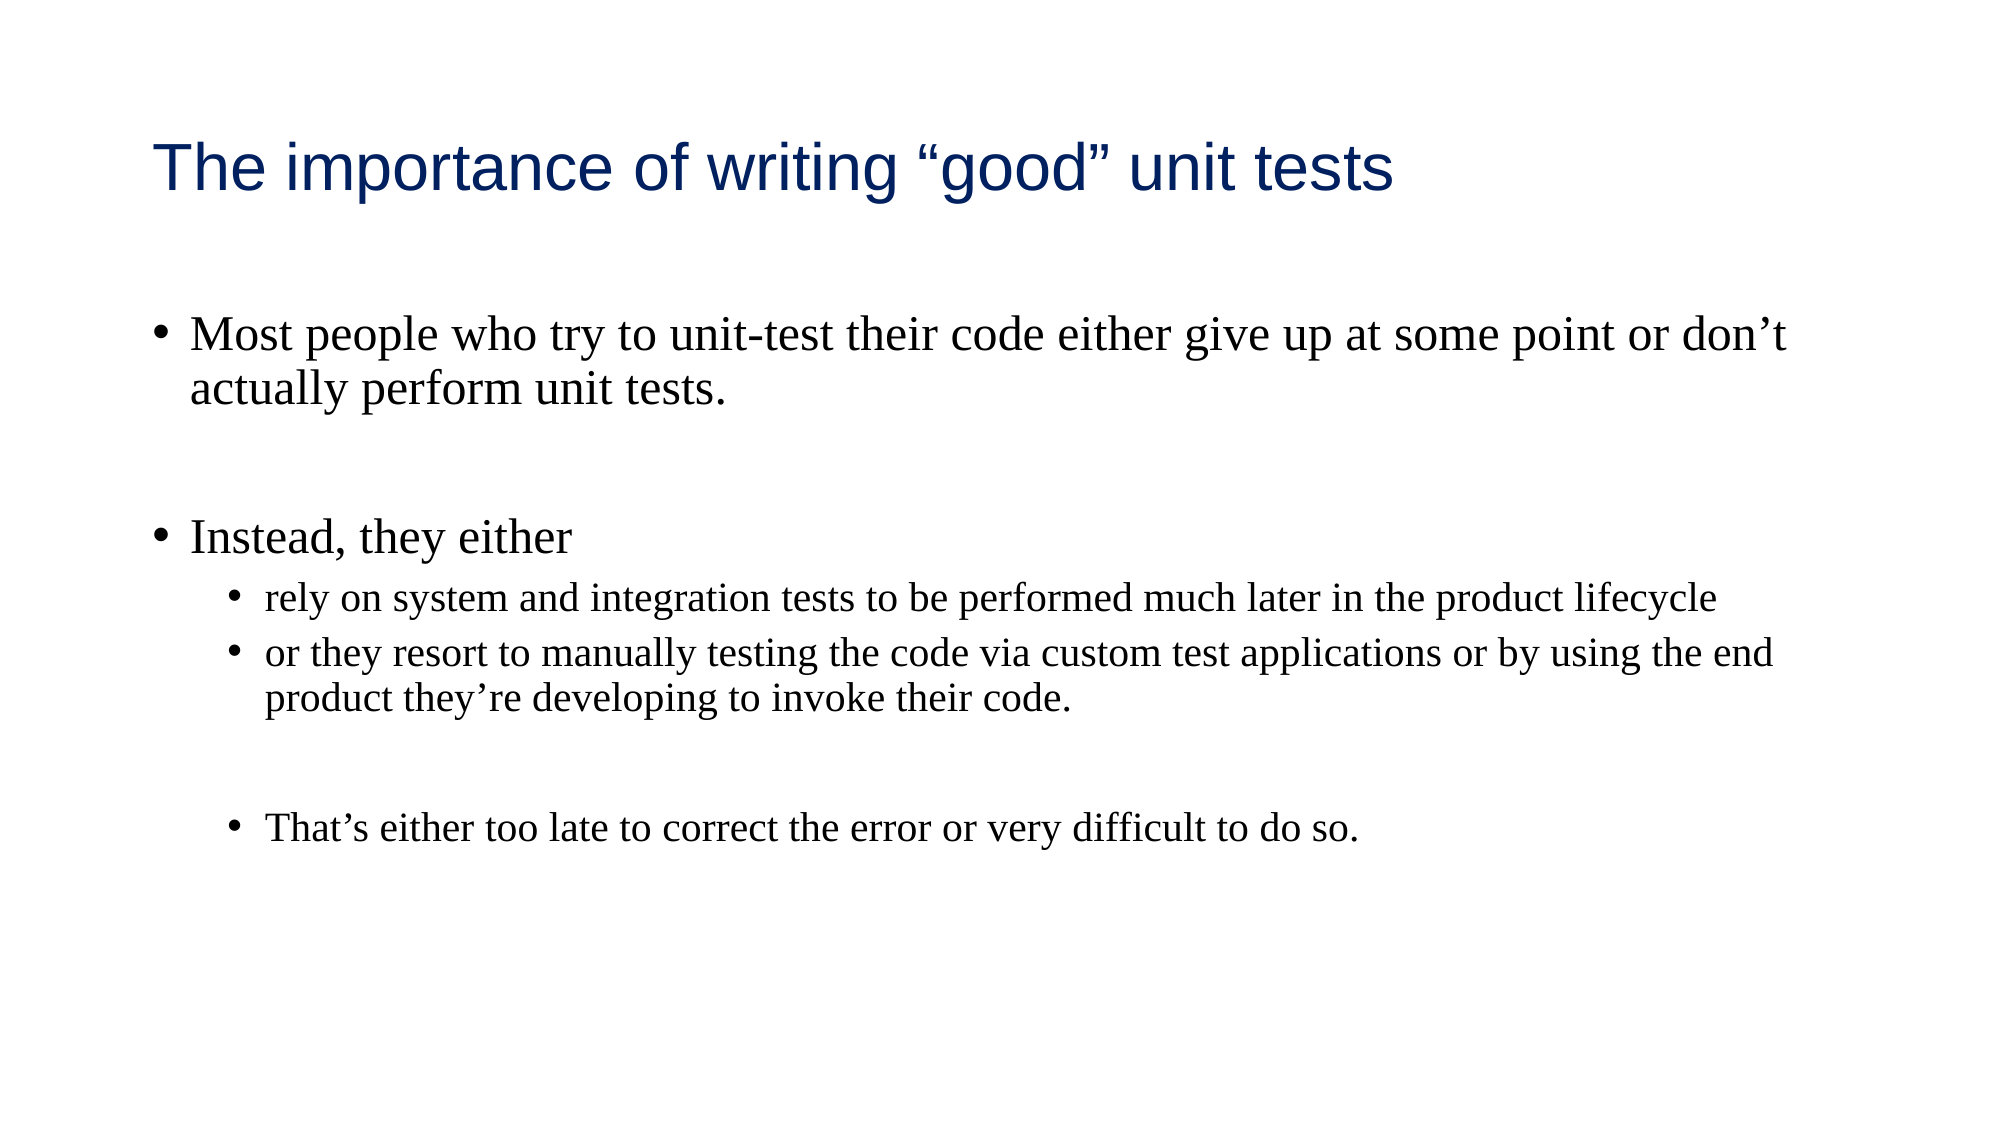

# The importance of writing “good” unit tests
Most people who try to unit-test their code either give up at some point or don’t actually perform unit tests.

Instead, they either
rely on system and integration tests to be performed much later in the product lifecycle
or they resort to manually testing the code via custom test applications or by using the end product they’re developing to invoke their code.

That’s either too late to correct the error or very difficult to do so.